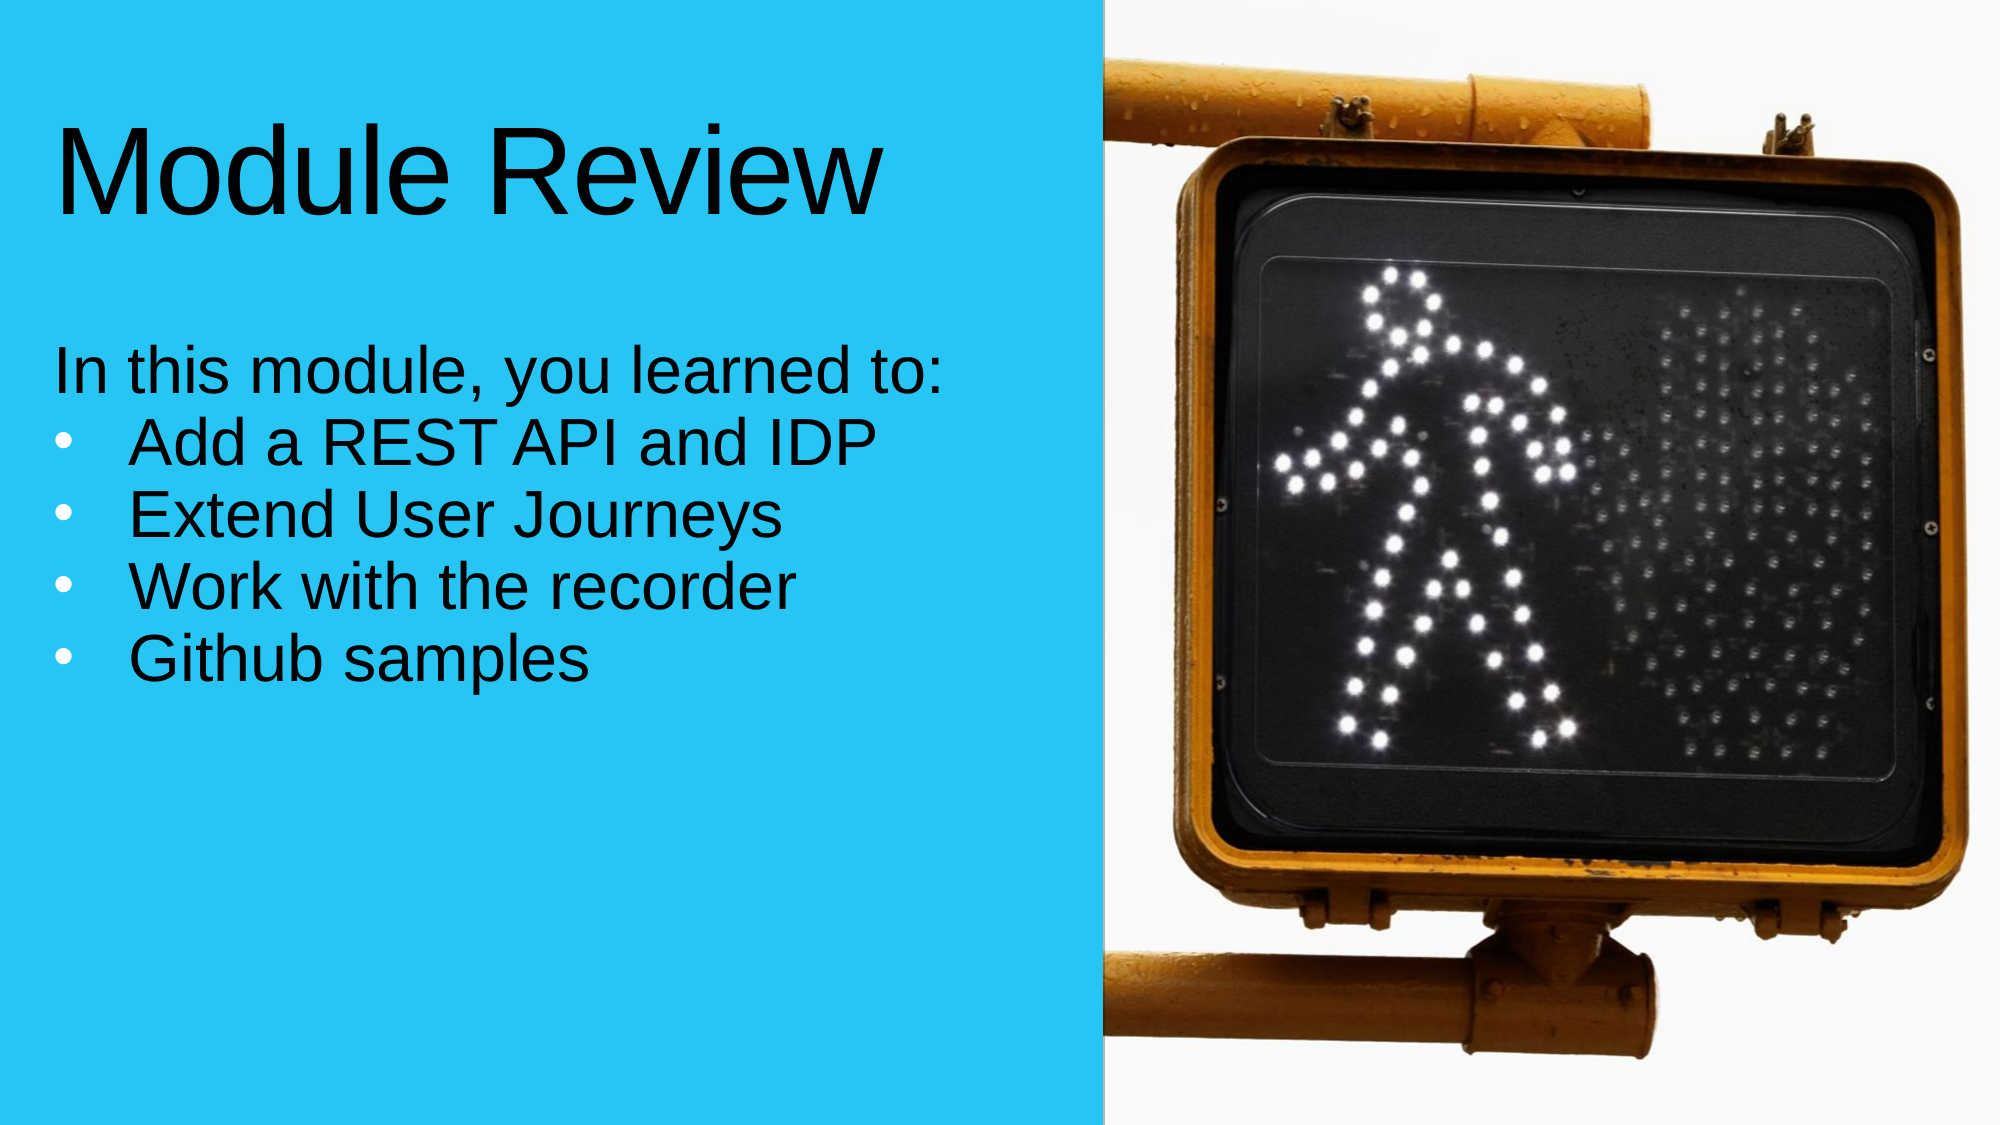

# Module Review
In this module, you learned to:
Add a REST API and IDP
Extend User Journeys
Work with the recorder
Github samples